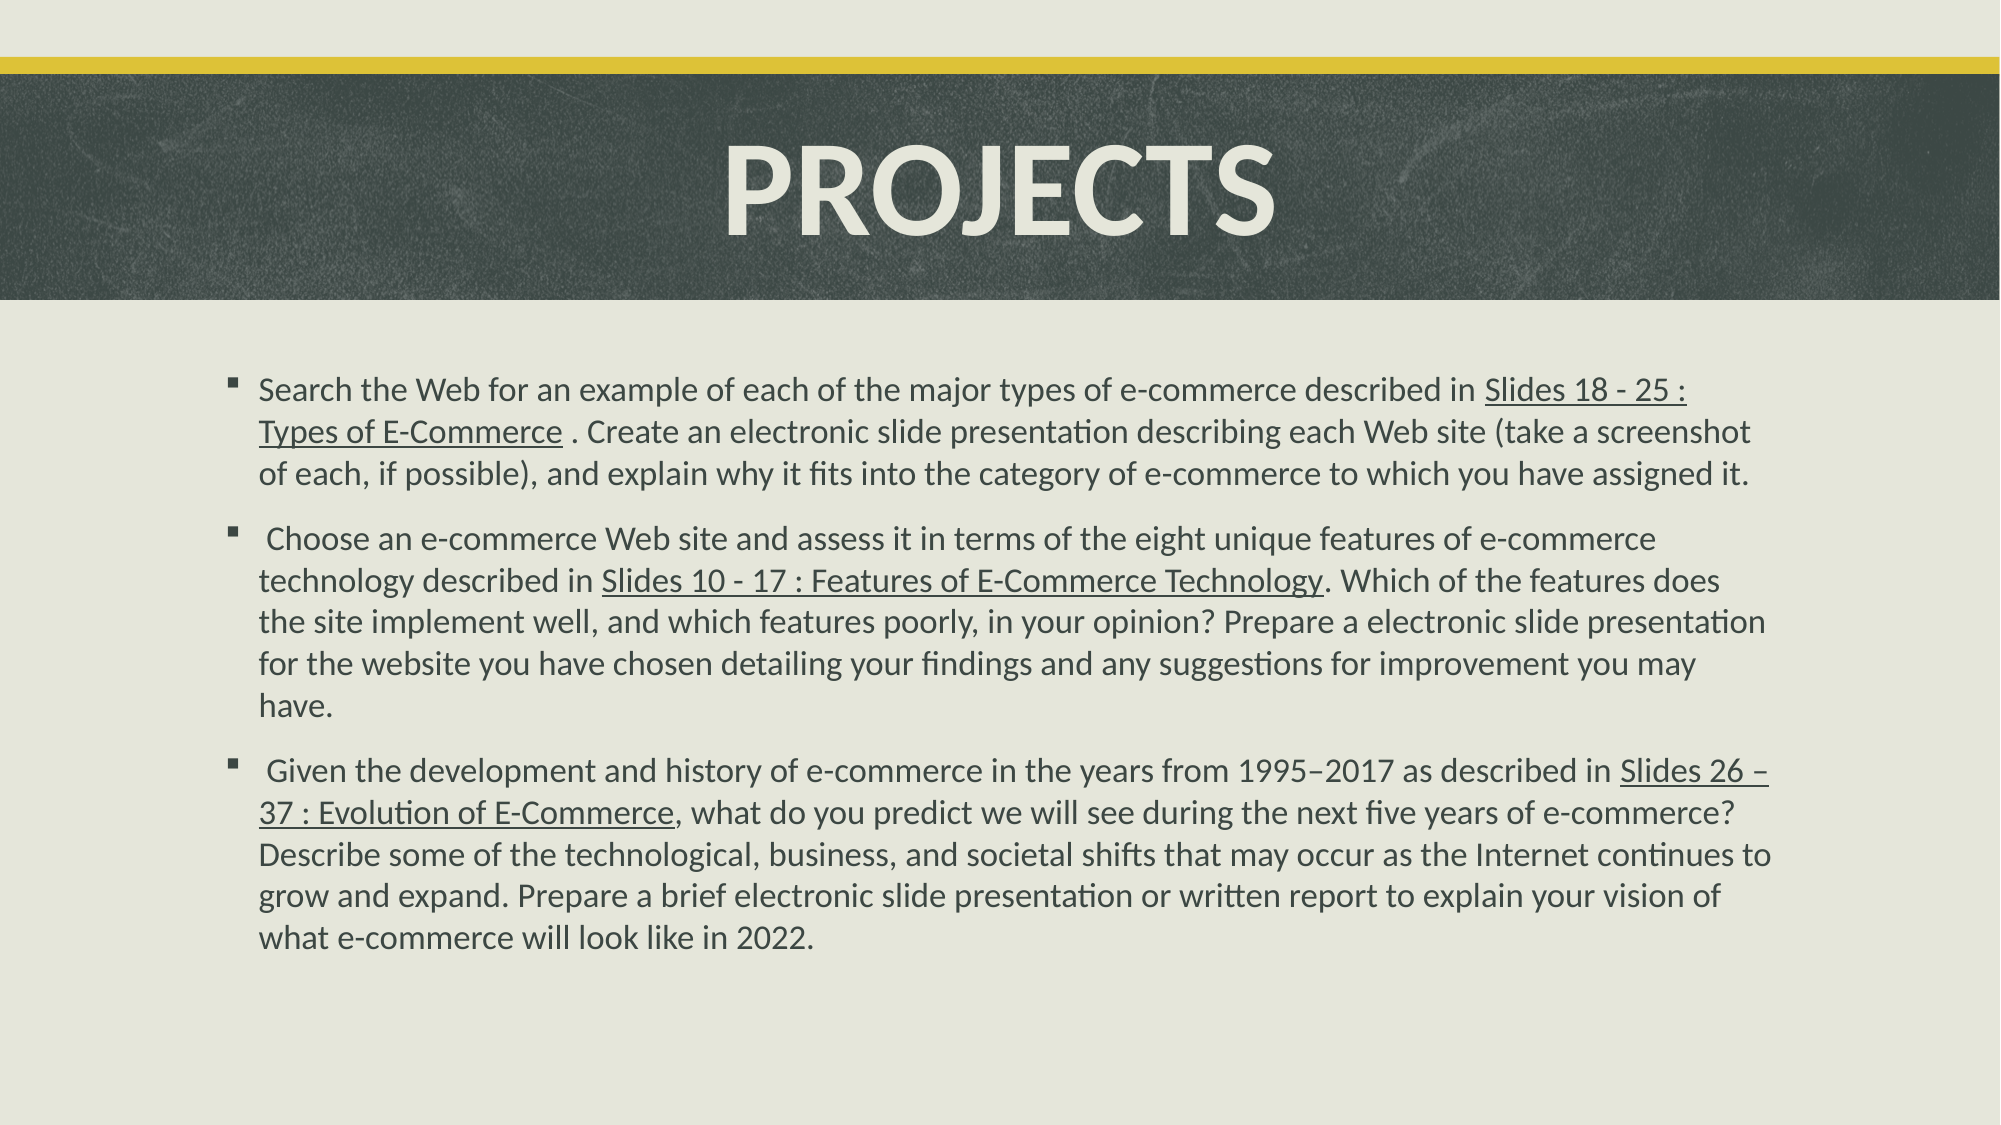

# PROJECTS
Search the Web for an example of each of the major types of e-commerce described in Slides 18 - 25 : Types of E-Commerce . Create an electronic slide presentation describing each Web site (take a screenshot of each, if possible), and explain why it fits into the category of e-commerce to which you have assigned it.
 Choose an e-commerce Web site and assess it in terms of the eight unique features of e-commerce technology described in Slides 10 - 17 : Features of E-Commerce Technology. Which of the features does the site implement well, and which features poorly, in your opinion? Prepare a electronic slide presentation for the website you have chosen detailing your findings and any suggestions for improvement you may have.
 Given the development and history of e-commerce in the years from 1995–2017 as described in Slides 26 – 37 : Evolution of E-Commerce, what do you predict we will see during the next five years of e-commerce? Describe some of the technological, business, and societal shifts that may occur as the Internet continues to grow and expand. Prepare a brief electronic slide presentation or written report to explain your vision of what e-commerce will look like in 2022.